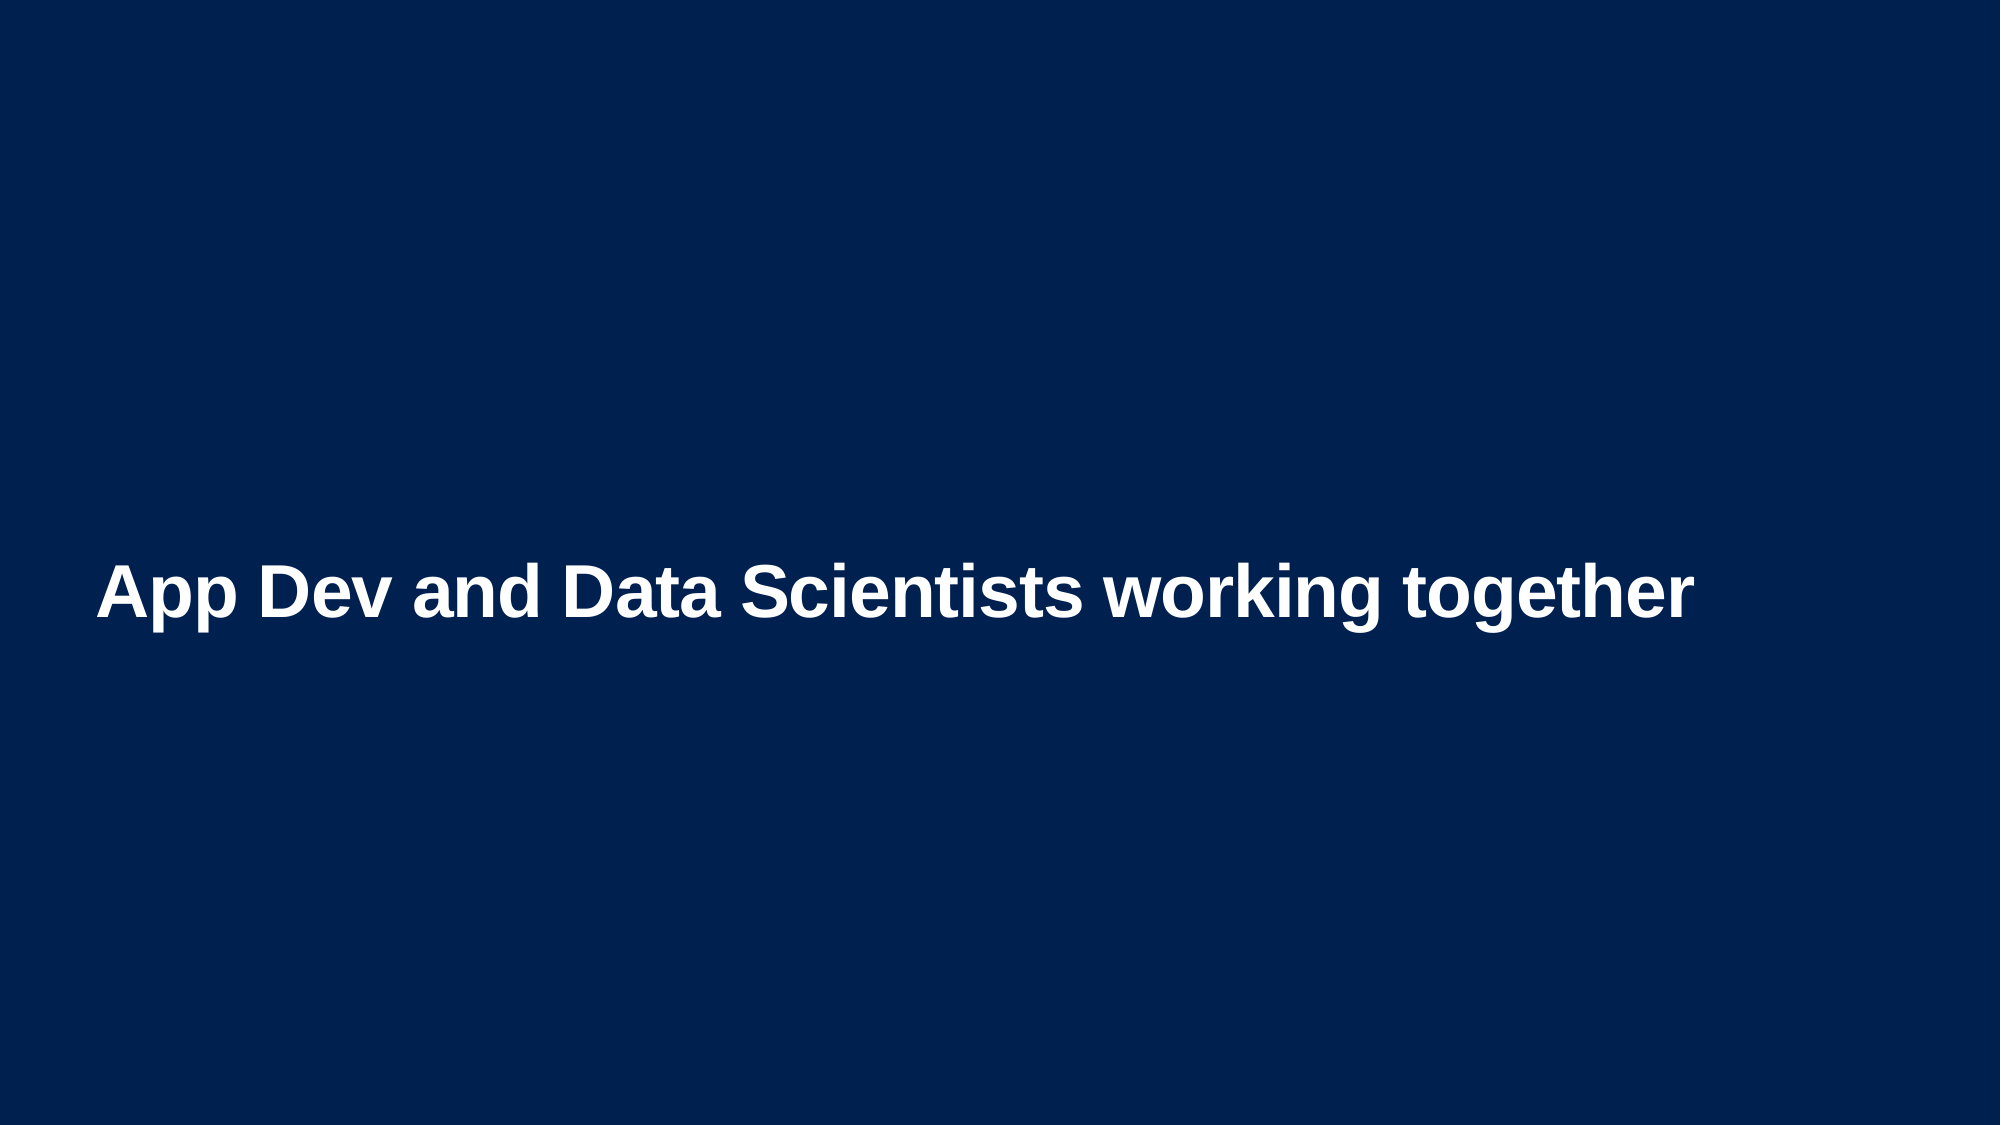

# App Dev and Data Scientists working together